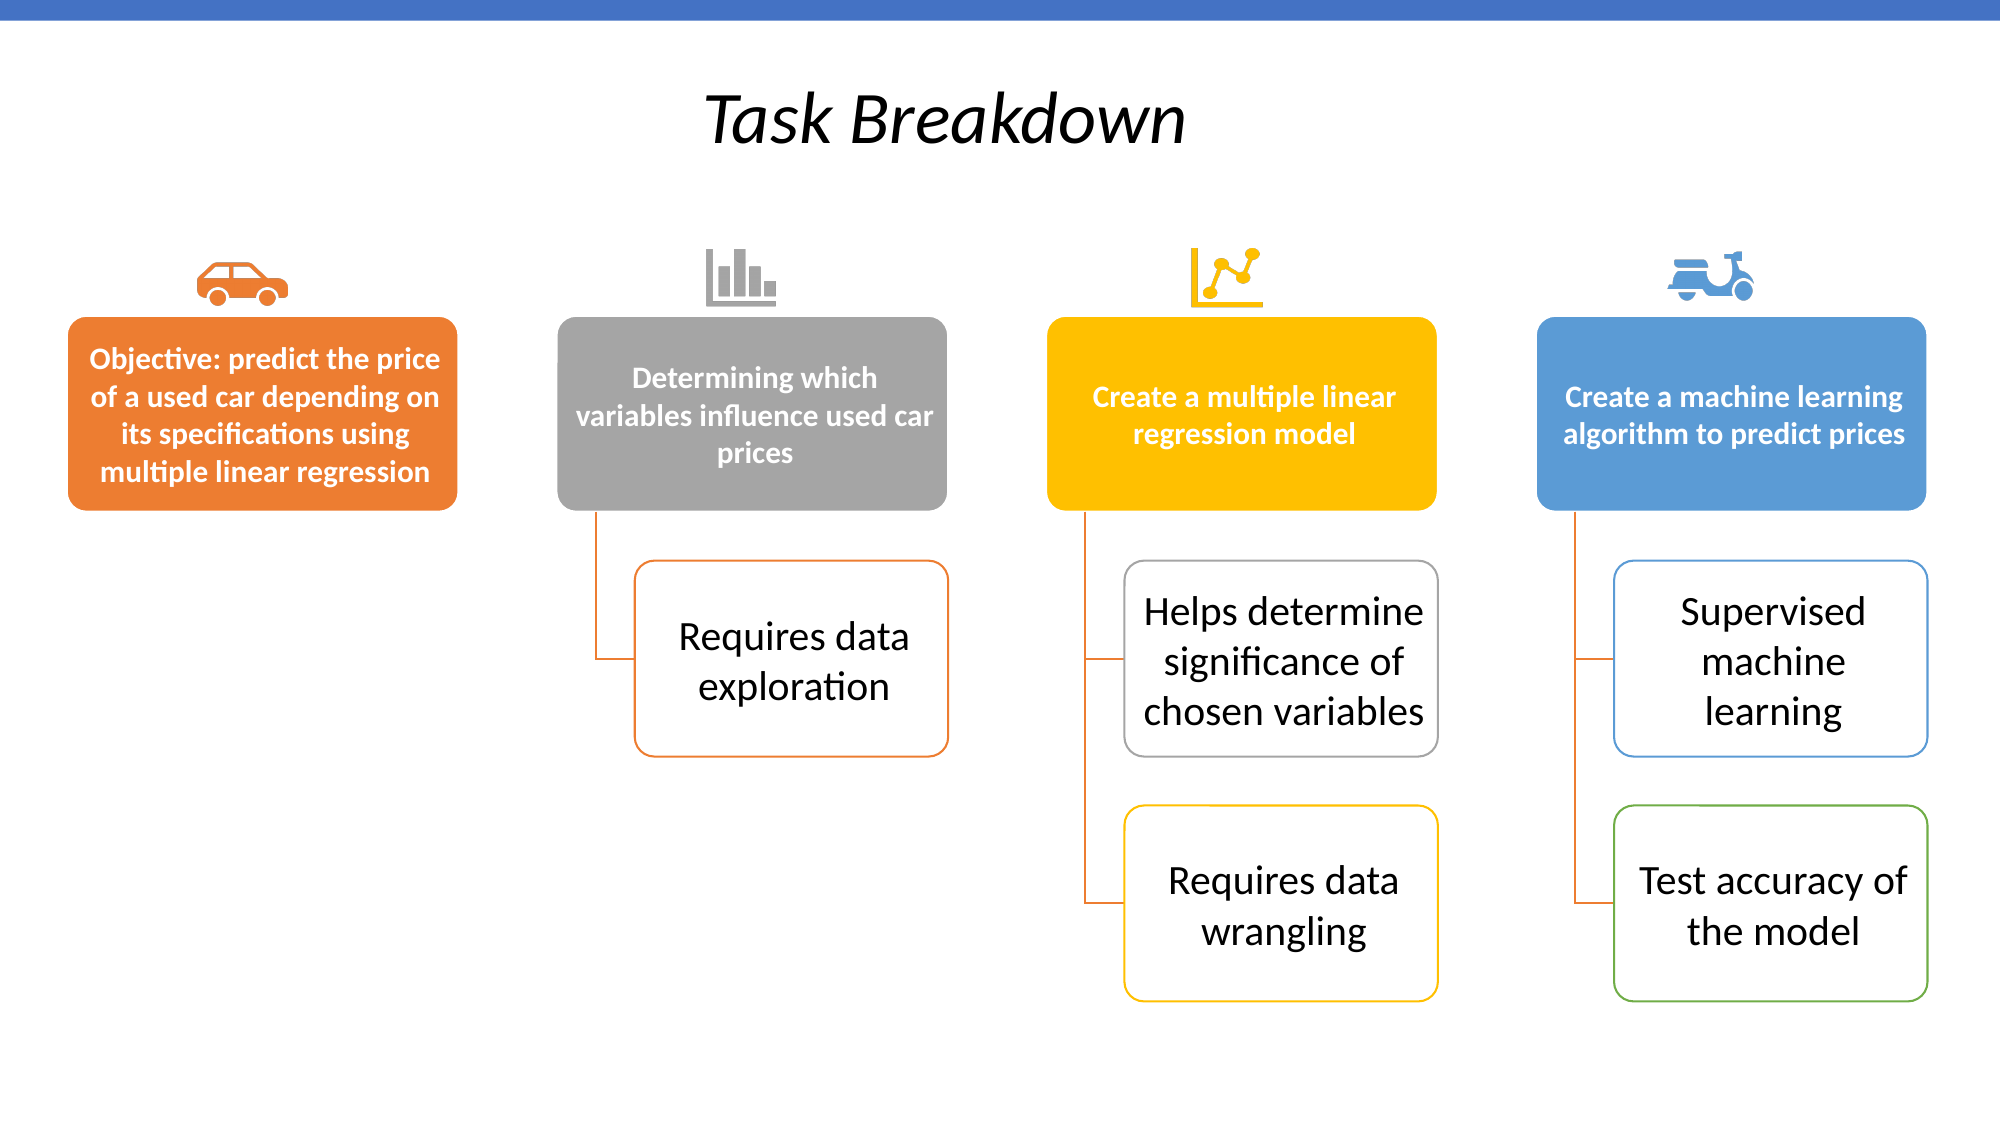

# Task Breakdown

Objective: predict the price of a used car depending on its specifications using multiple linear regression
Determining which variables influence used car prices
Requires data exploration
Create a multiple linear regression model
Helps determine significance of chosen variables
Requires data wrangling
Create a machine learning algorithm to predict prices
Supervised machine learning
Test accuracy of the model